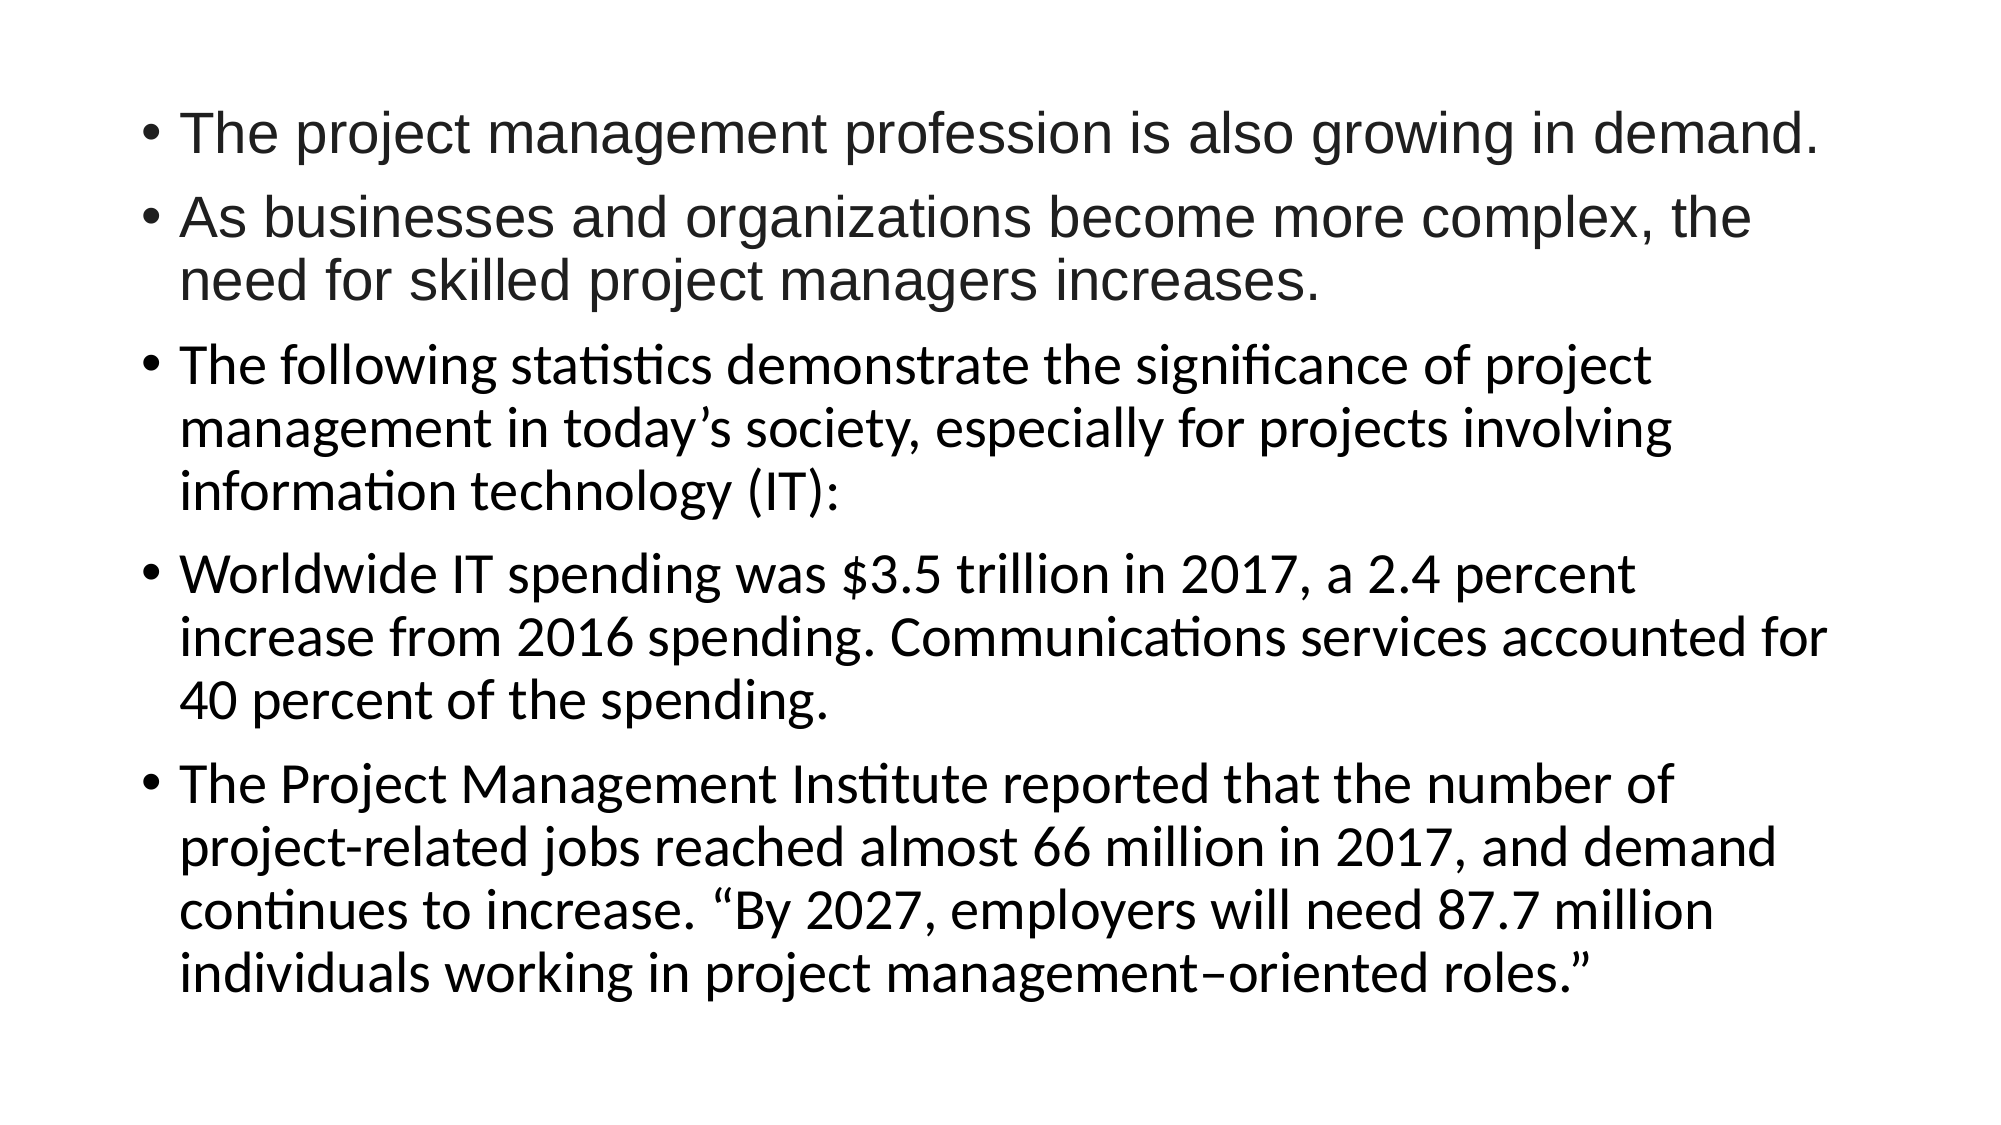

The project management profession is also growing in demand.
As businesses and organizations become more complex, the need for skilled project managers increases.
The following statistics demonstrate the significance of project management in today’s society, especially for projects involving information technology (IT):
Worldwide IT spending was $3.5 trillion in 2017, a 2.4 percent increase from 2016 spending. Communications services accounted for 40 percent of the spending.
The Project Management Institute reported that the number of project-related jobs reached almost 66 million in 2017, and demand continues to increase. “By 2027, employers will need 87.7 million individuals working in project management–oriented roles.”